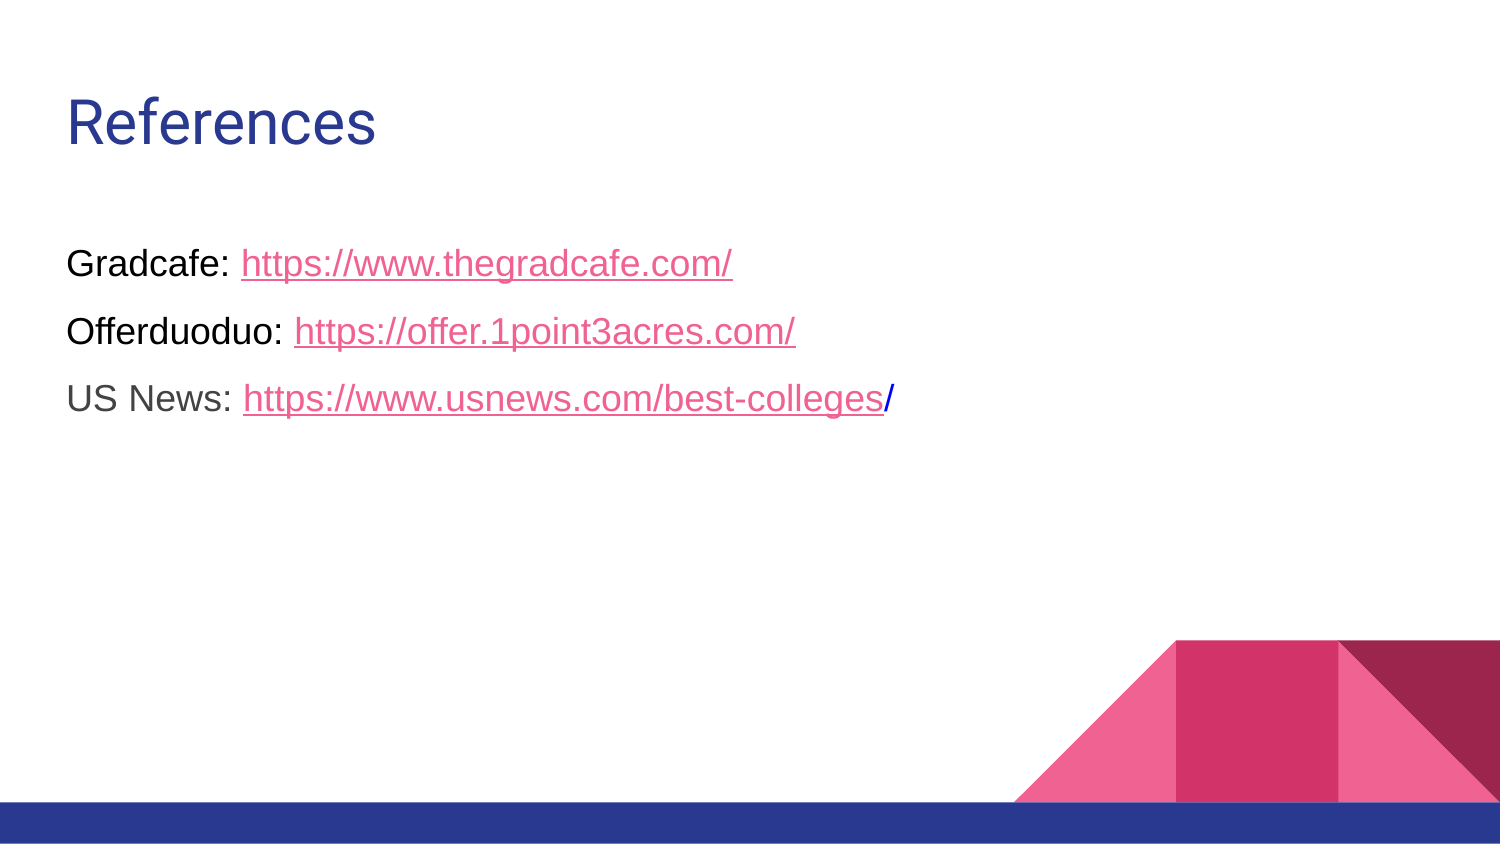

# References
Gradcafe: https://www.thegradcafe.com/
Offerduoduo: https://offer.1point3acres.com/
US News: https://www.usnews.com/best-colleges/